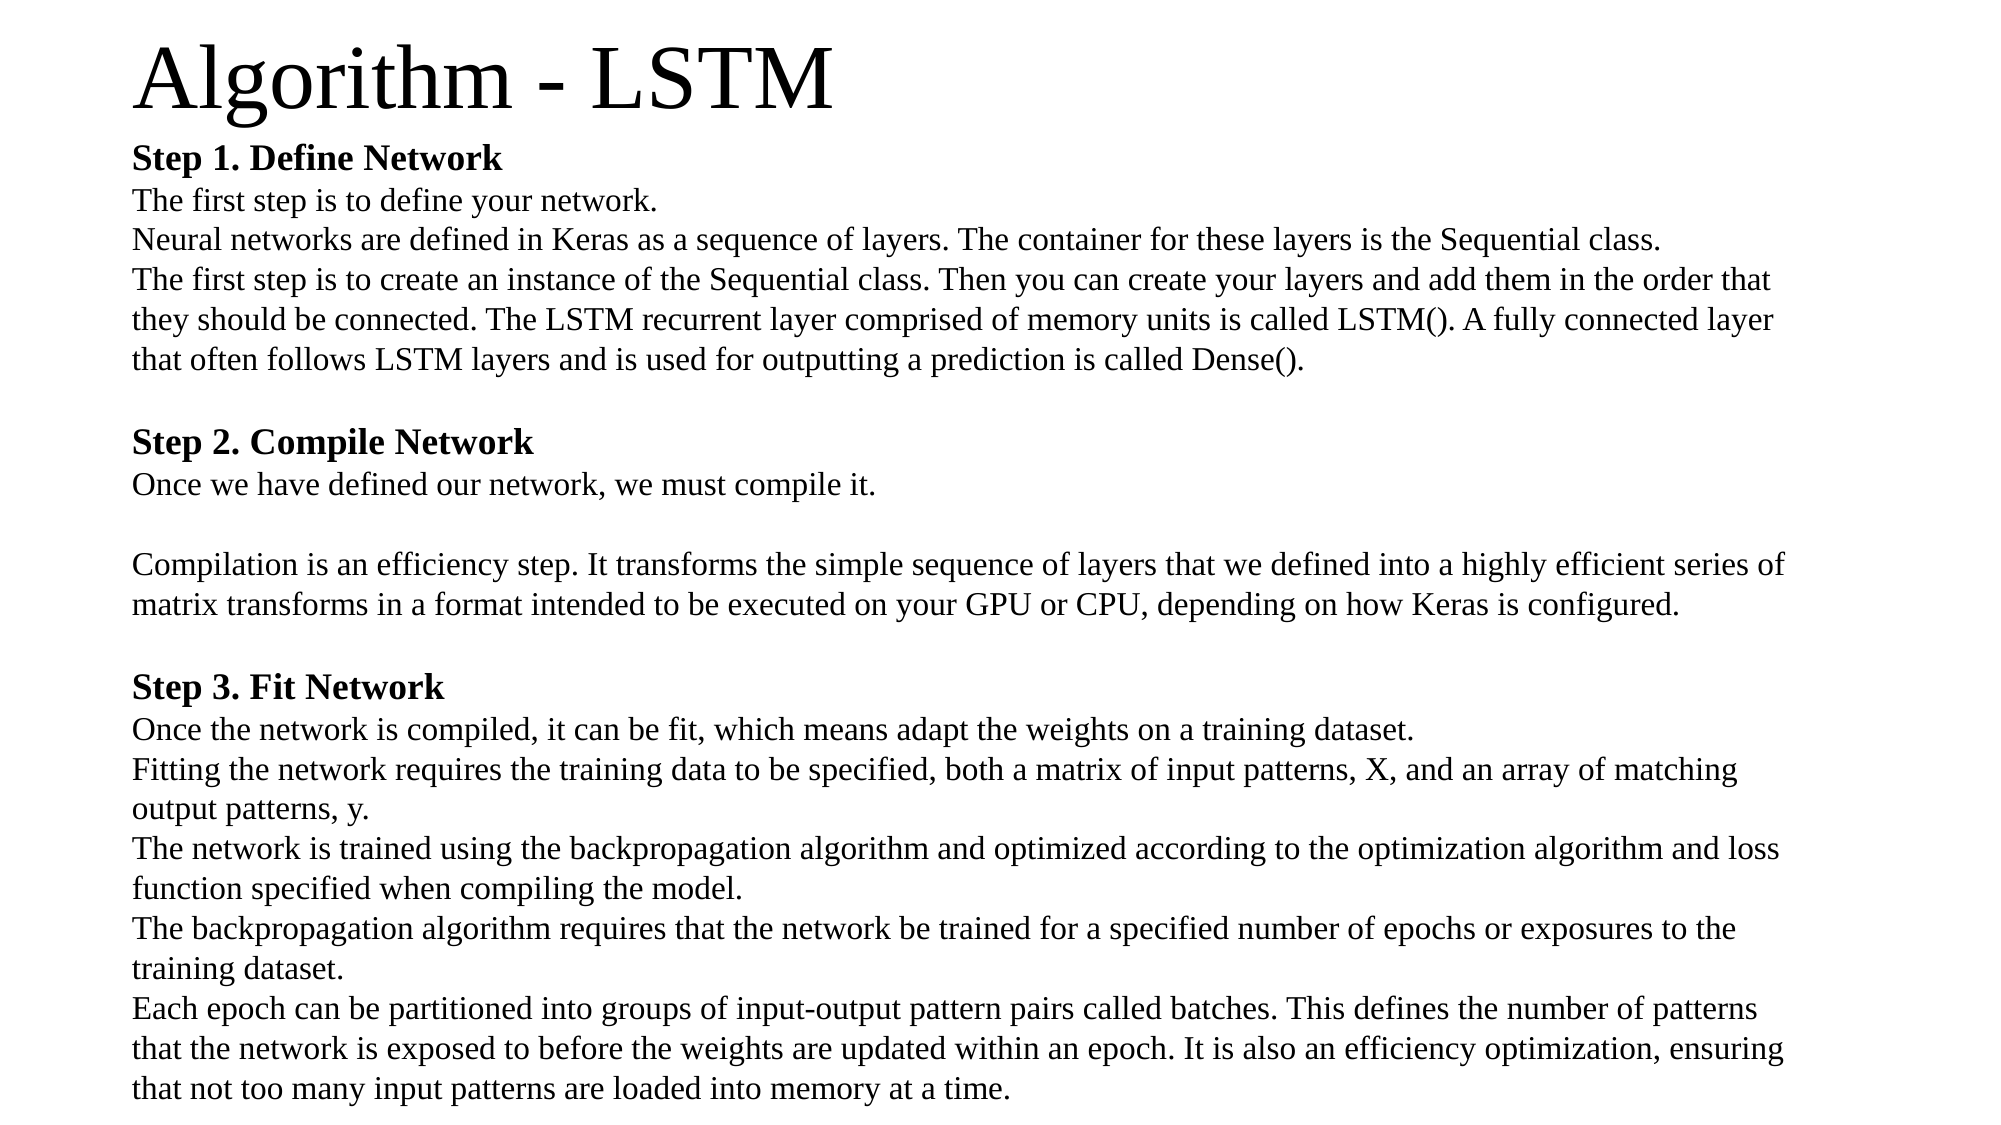

# Algorithm - LSTM
Step 1. Define Network
The first step is to define your network.
Neural networks are defined in Keras as a sequence of layers. The container for these layers is the Sequential class.
The first step is to create an instance of the Sequential class. Then you can create your layers and add them in the order that they should be connected. The LSTM recurrent layer comprised of memory units is called LSTM(). A fully connected layer that often follows LSTM layers and is used for outputting a prediction is called Dense().

Step 2. Compile Network
Once we have defined our network, we must compile it.

Compilation is an efficiency step. It transforms the simple sequence of layers that we defined into a highly efficient series of matrix transforms in a format intended to be executed on your GPU or CPU, depending on how Keras is configured.

Step 3. Fit Network
Once the network is compiled, it can be fit, which means adapt the weights on a training dataset.
Fitting the network requires the training data to be specified, both a matrix of input patterns, X, and an array of matching output patterns, y.
The network is trained using the backpropagation algorithm and optimized according to the optimization algorithm and loss function specified when compiling the model.
The backpropagation algorithm requires that the network be trained for a specified number of epochs or exposures to the training dataset.
Each epoch can be partitioned into groups of input-output pattern pairs called batches. This defines the number of patterns that the network is exposed to before the weights are updated within an epoch. It is also an efficiency optimization, ensuring that not too many input patterns are loaded into memory at a time.